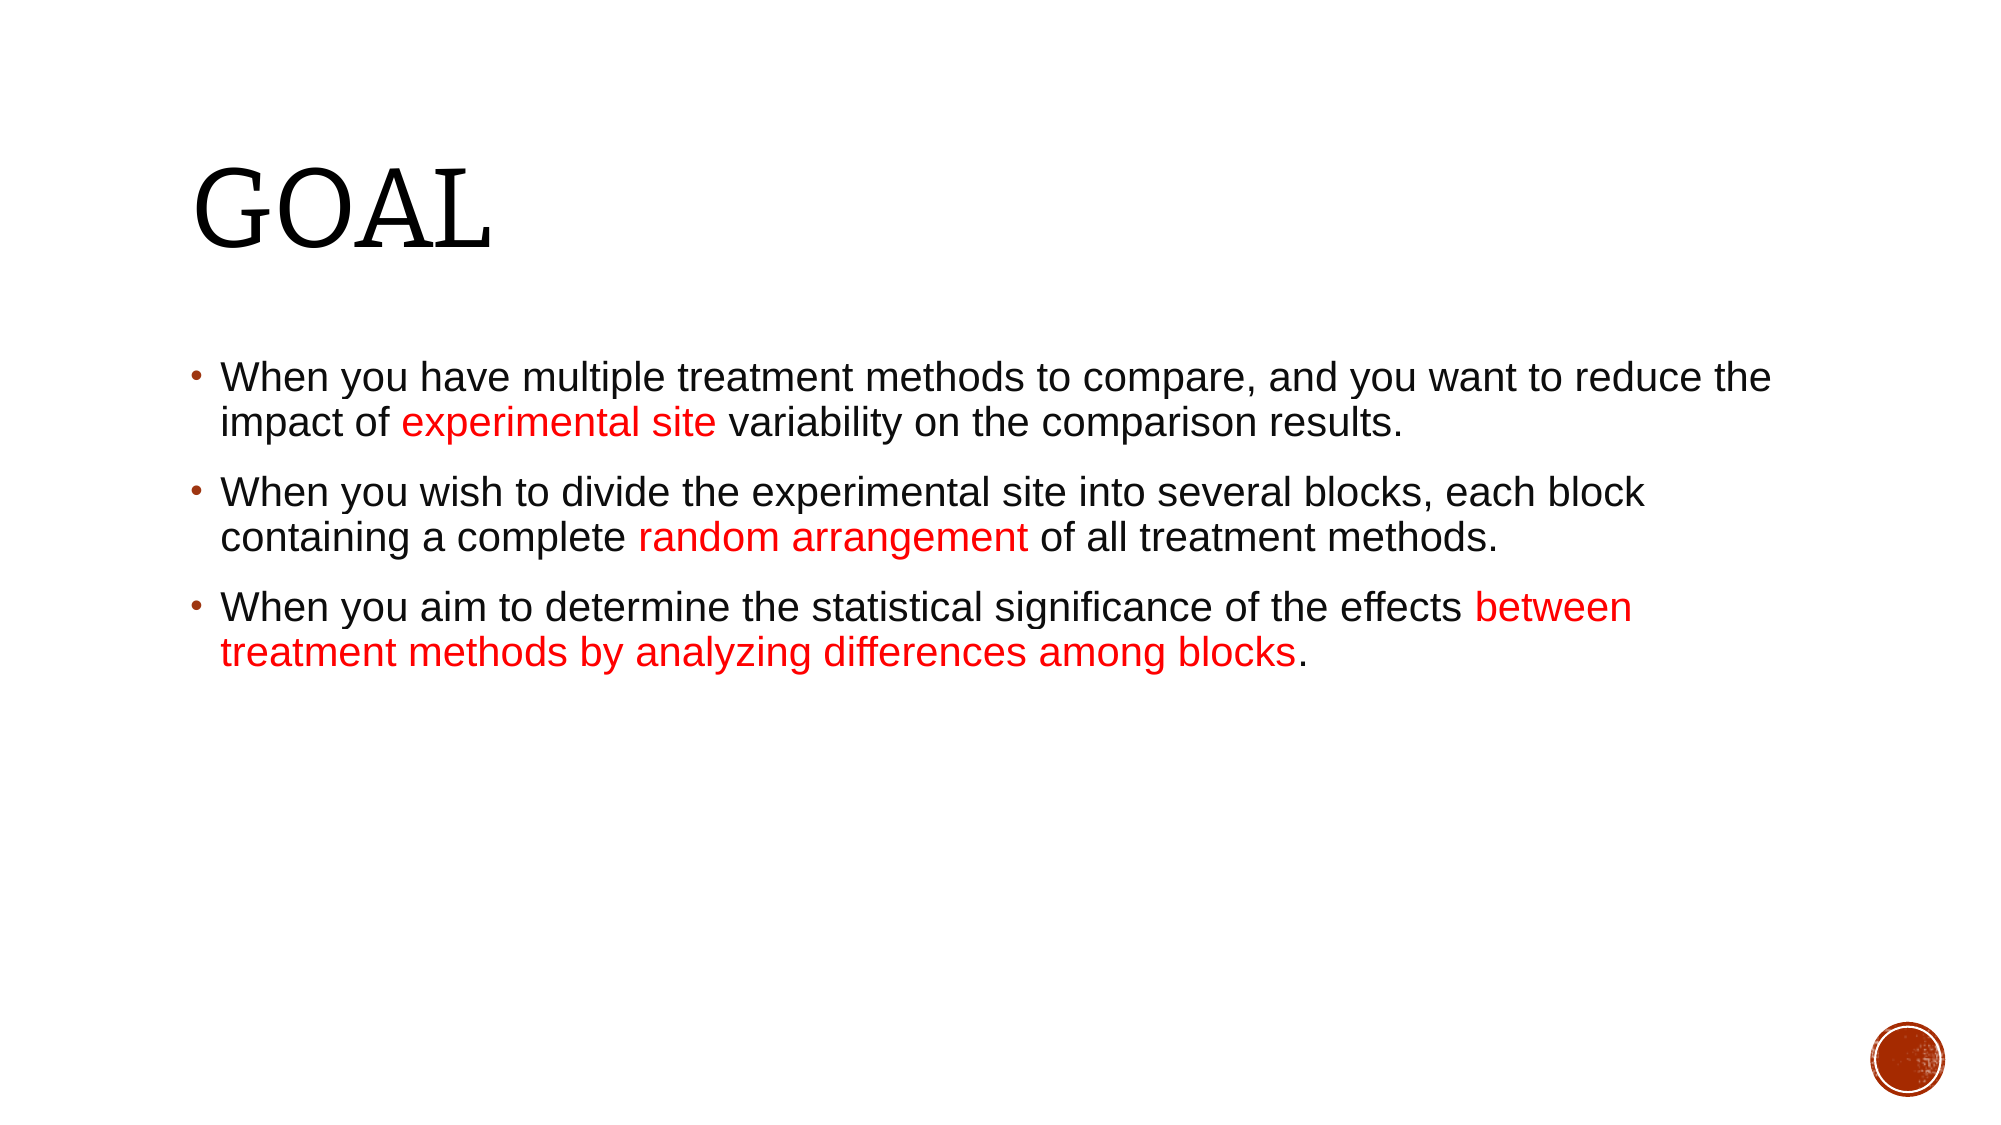

# Goal
When you have multiple treatment methods to compare, and you want to reduce the impact of experimental site variability on the comparison results.
When you wish to divide the experimental site into several blocks, each block containing a complete random arrangement of all treatment methods.
When you aim to determine the statistical significance of the effects between treatment methods by analyzing differences among blocks.